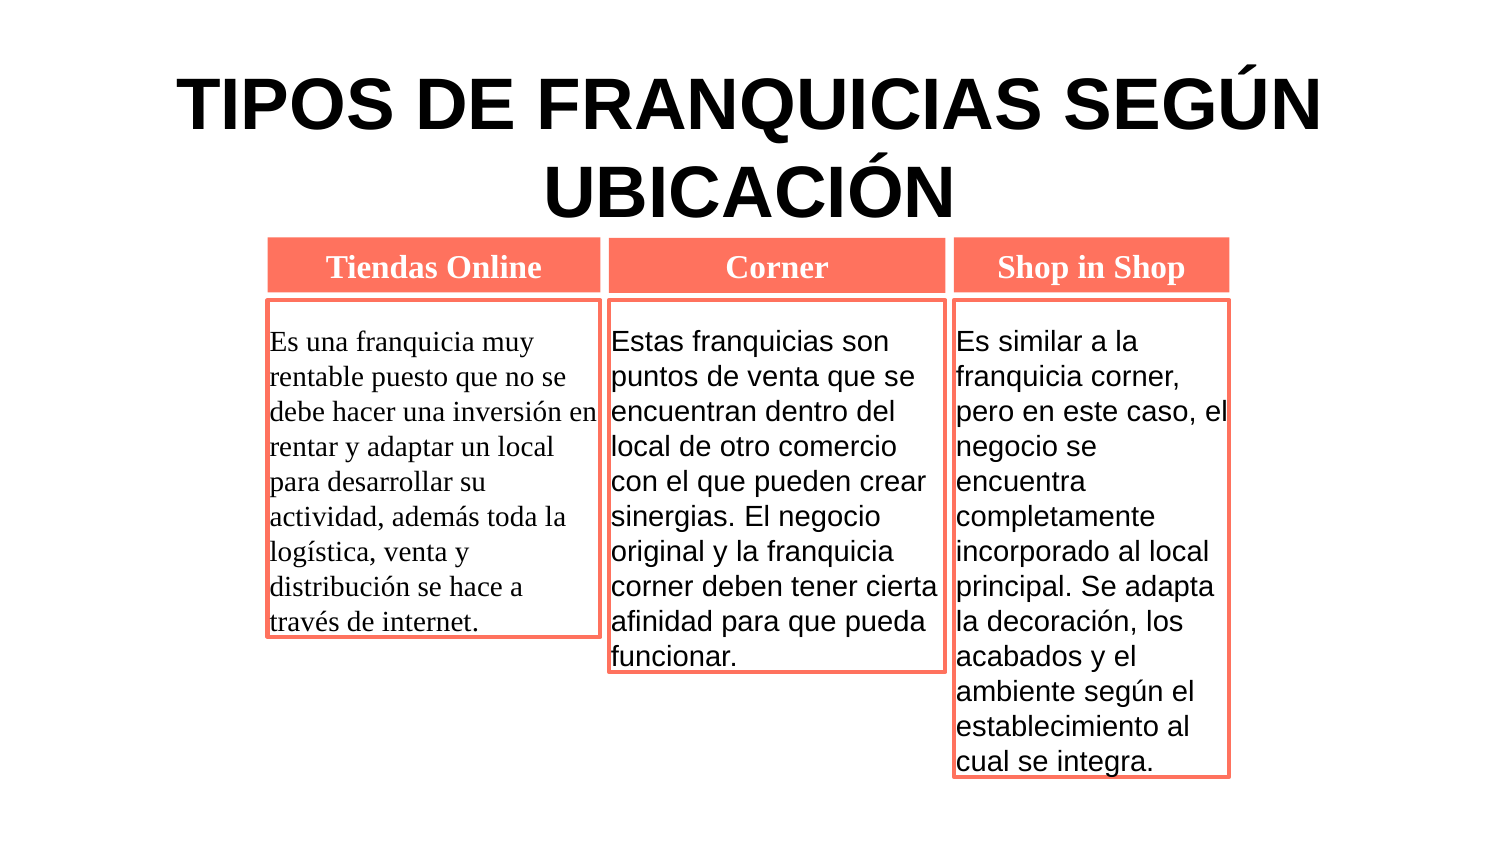

TIPOS DE FRANQUICIAS SEGÚN UBICACIÓN
Shop in Shop
Tiendas Online
Corner
Es una franquicia muy rentable puesto que no se debe hacer una inversión en rentar y adaptar un local para desarrollar su actividad, además toda la logística, venta y distribución se hace a través de internet.
Es similar a la franquicia corner, pero en este caso, el negocio se encuentra completamente incorporado al local principal. Se adapta la decoración, los acabados y el ambiente según el establecimiento al cual se integra.
Estas franquicias son puntos de venta que se encuentran dentro del local de otro comercio con el que pueden crear sinergias. El negocio original y la franquicia corner deben tener cierta afinidad para que pueda funcionar.